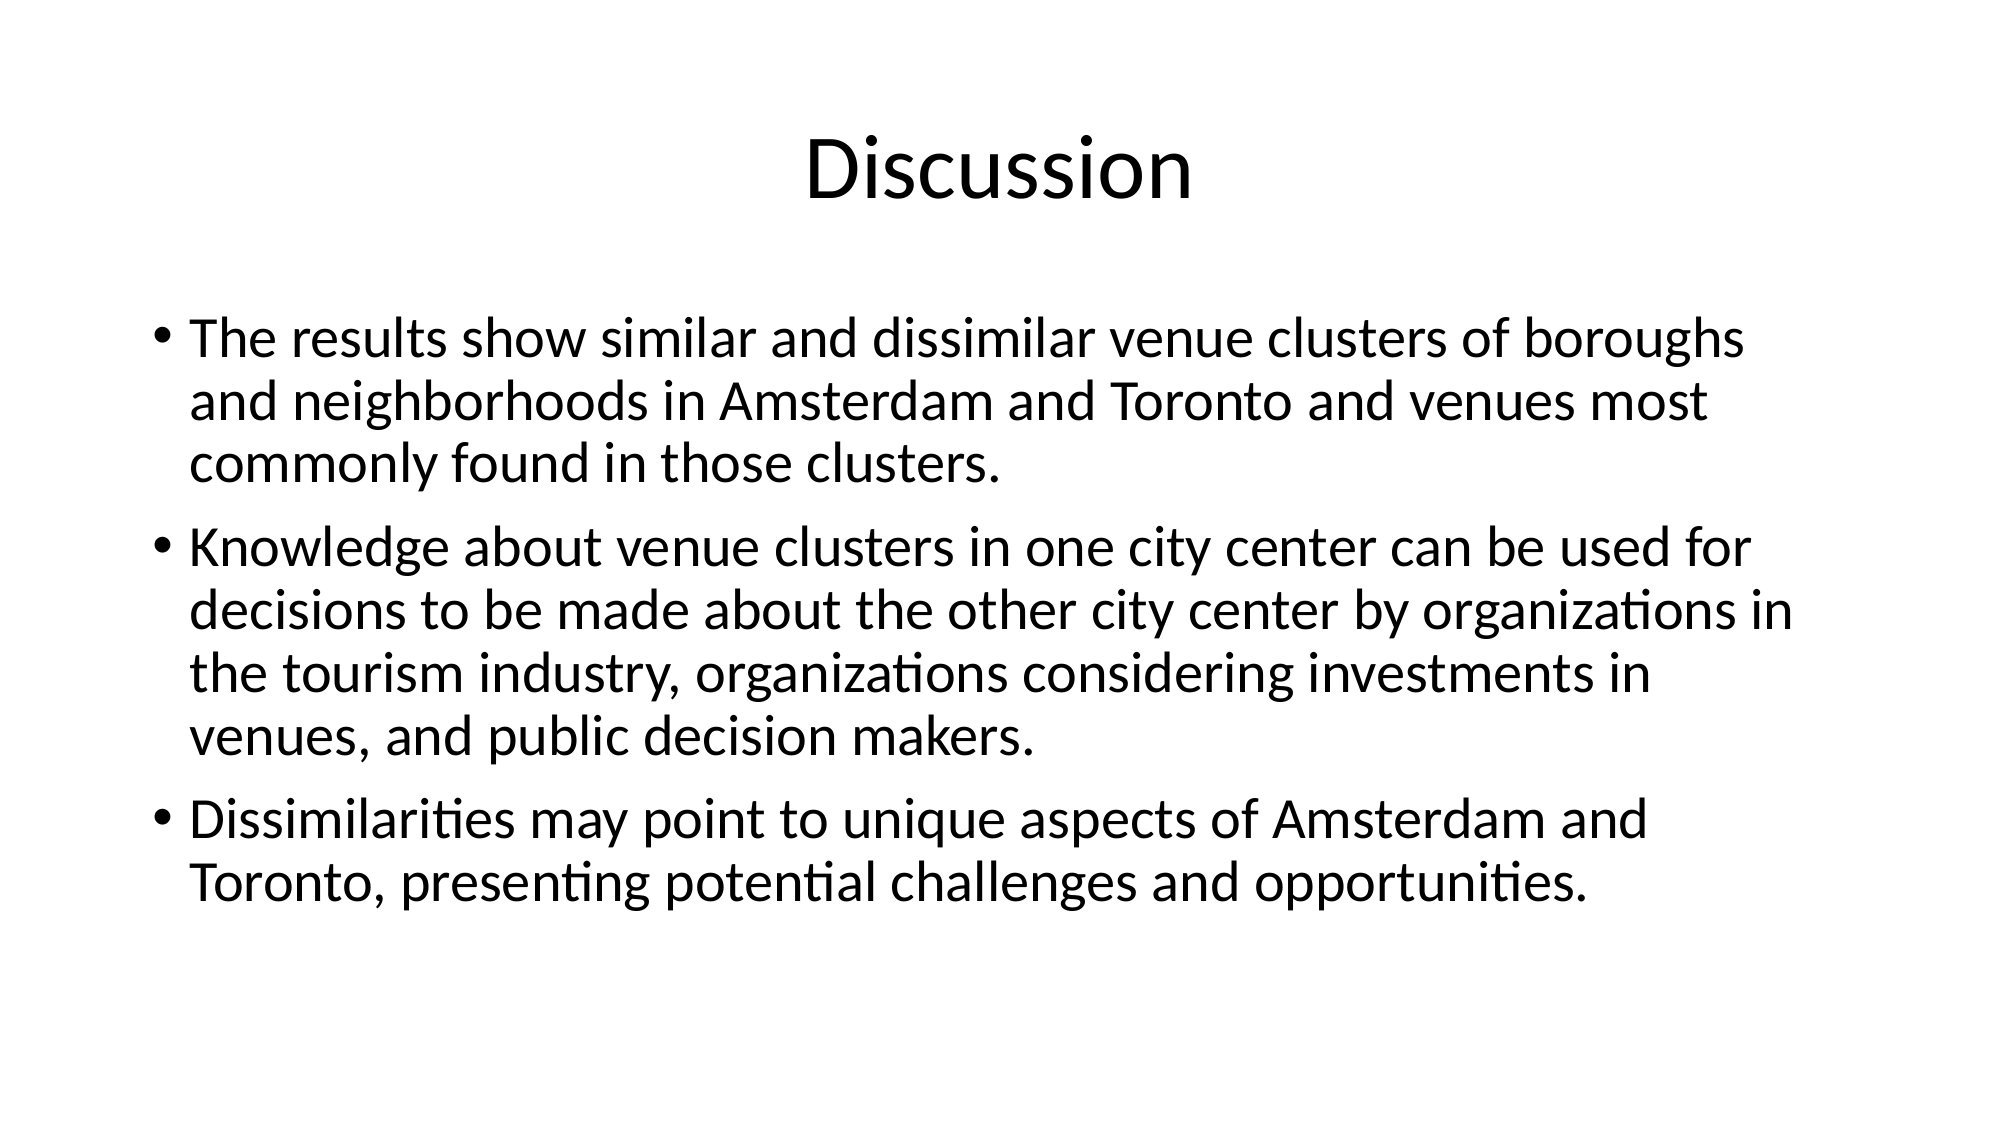

# Discussion
The results show similar and dissimilar venue clusters of boroughs and neighborhoods in Amsterdam and Toronto and venues most commonly found in those clusters.
Knowledge about venue clusters in one city center can be used for decisions to be made about the other city center by organizations in the tourism industry, organizations considering investments in venues, and public decision makers.
Dissimilarities may point to unique aspects of Amsterdam and Toronto, presenting potential challenges and opportunities.